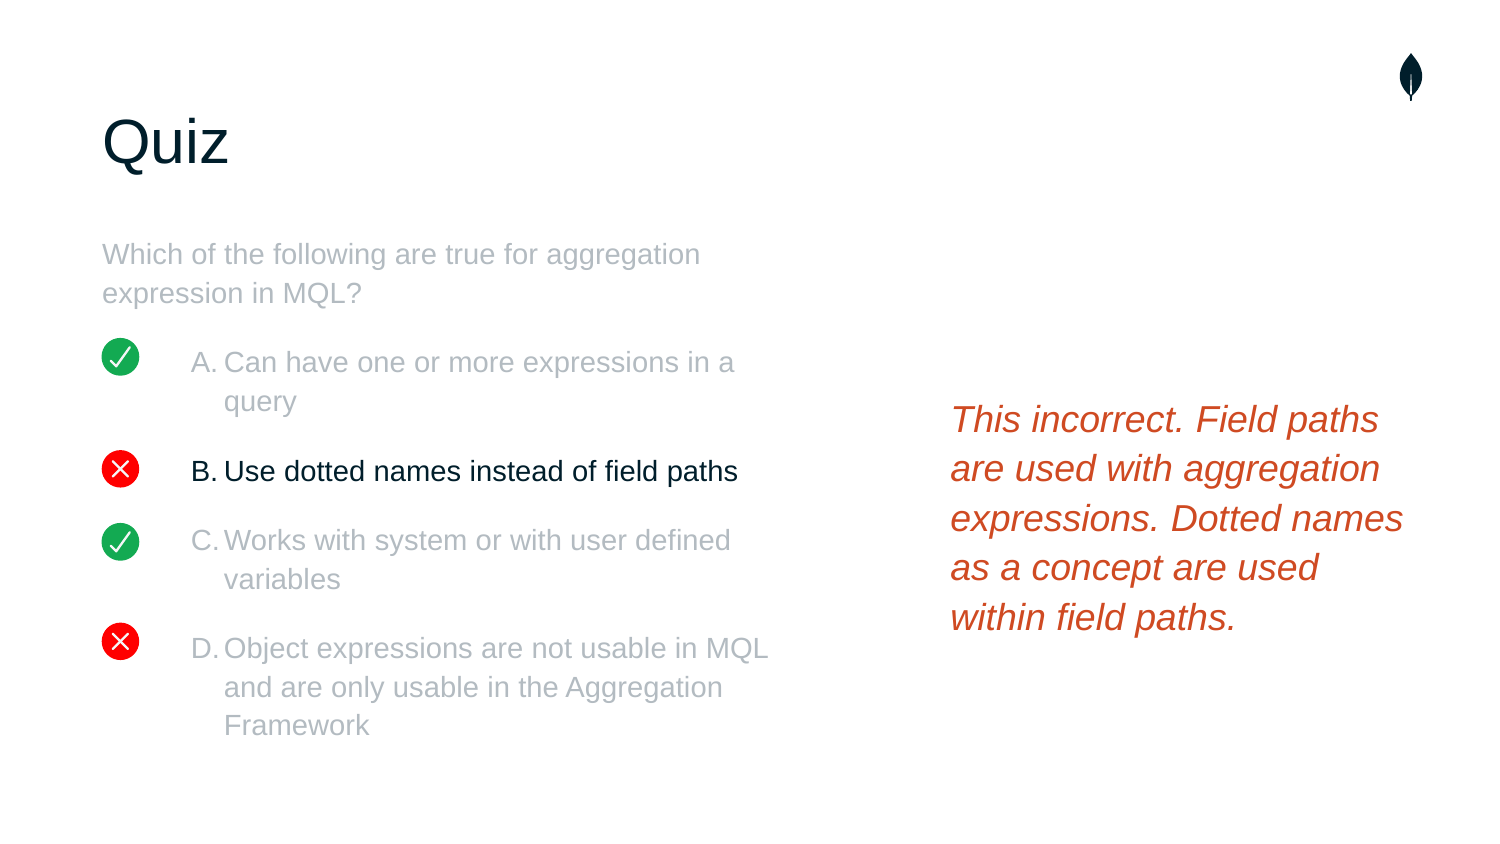

# Quiz
Which of the following are true for aggregation expression in MQL?
Can have one or more expressions in a query
Use dotted names instead of field paths
Works with system or with user defined variables
Object expressions are not usable in MQL and are only usable in the Aggregation Framework

This incorrect. Field paths are used with aggregation expressions. Dotted names as a concept are used within field paths.